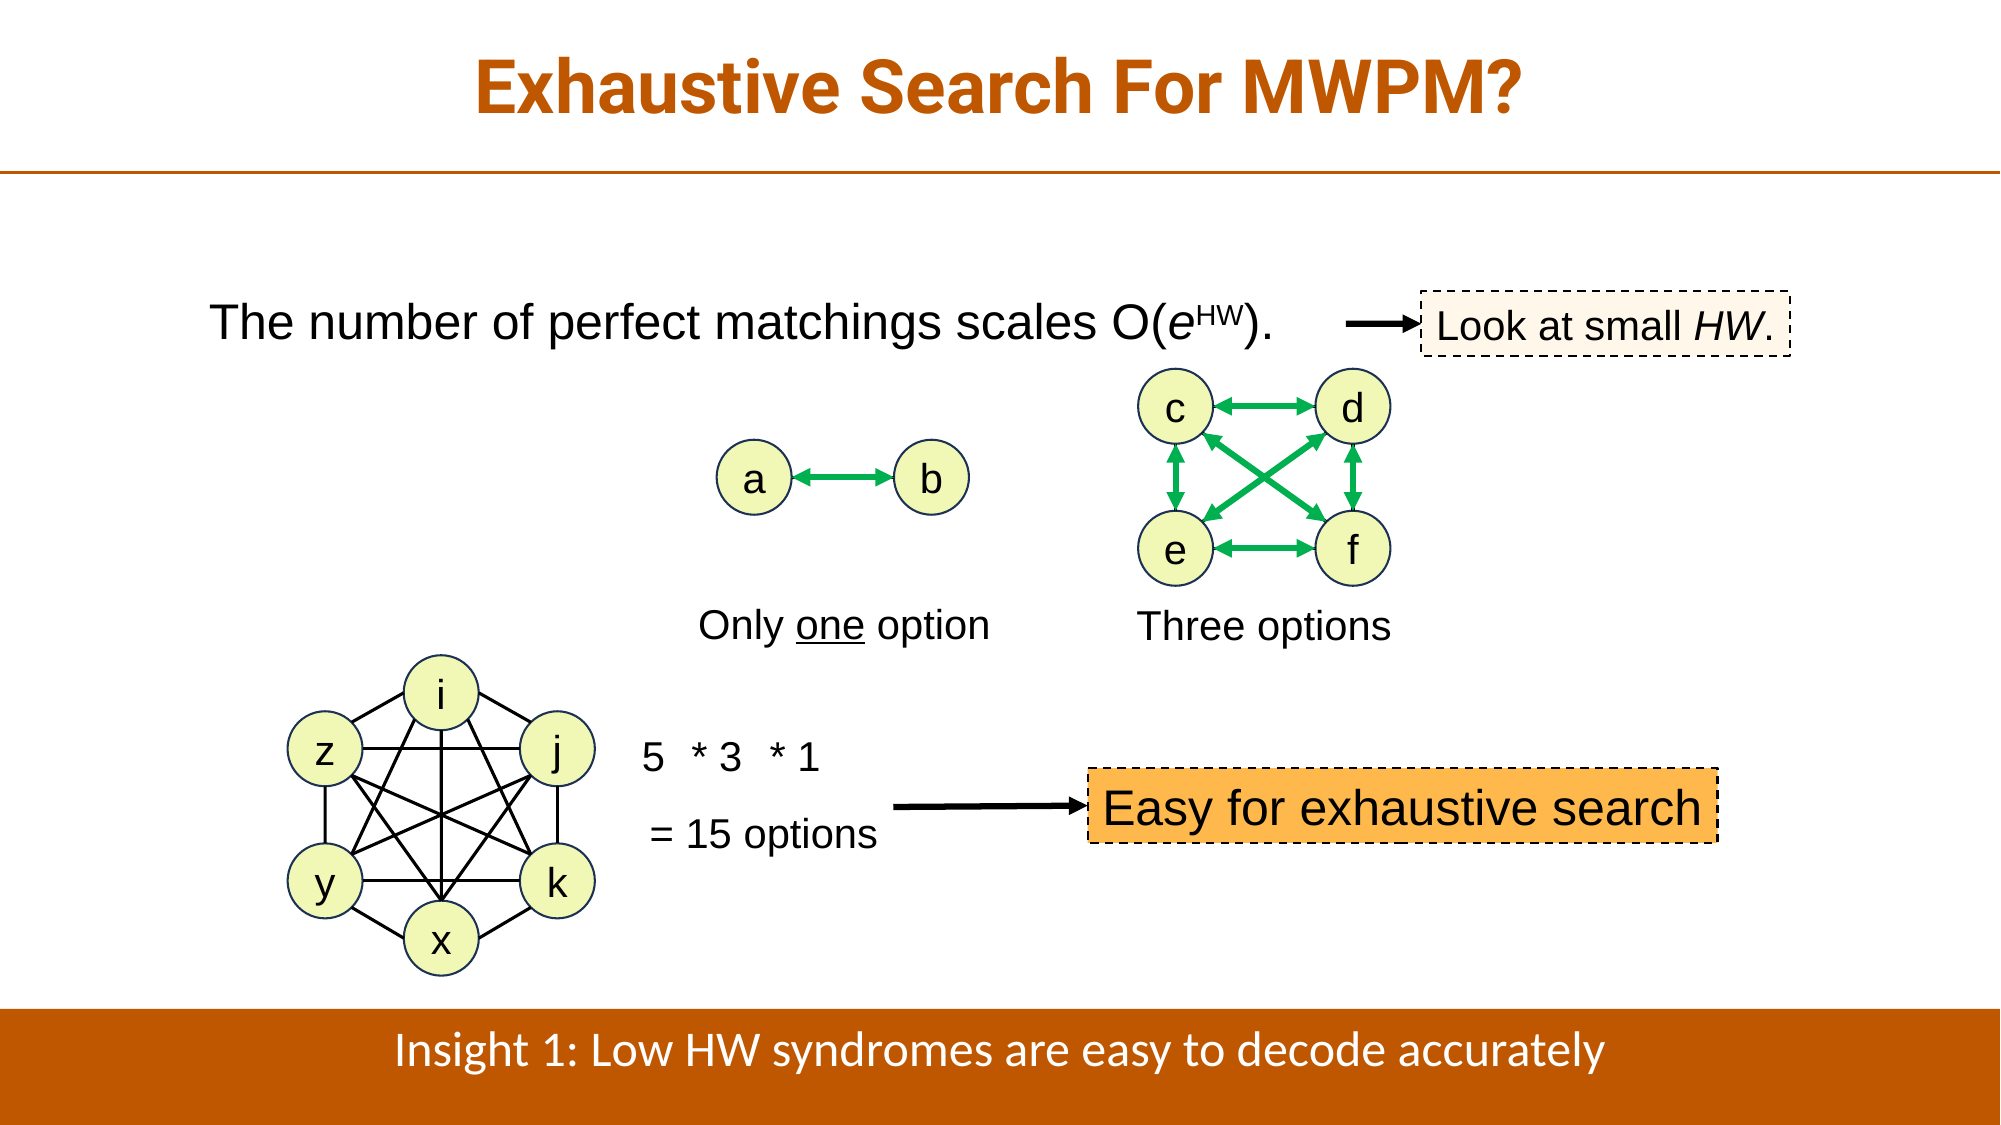

Exhaustive Search For MWPM?
The number of perfect matchings scales O(eHW).
Look at small HW.
c
d
a
b
e
f
Only one option
Three options
i
z
j
* 1
5
* 3

= 15 options
Easy for exhaustive search
y
k
x
Insight 1: Low HW syndromes are easy to decode accurately